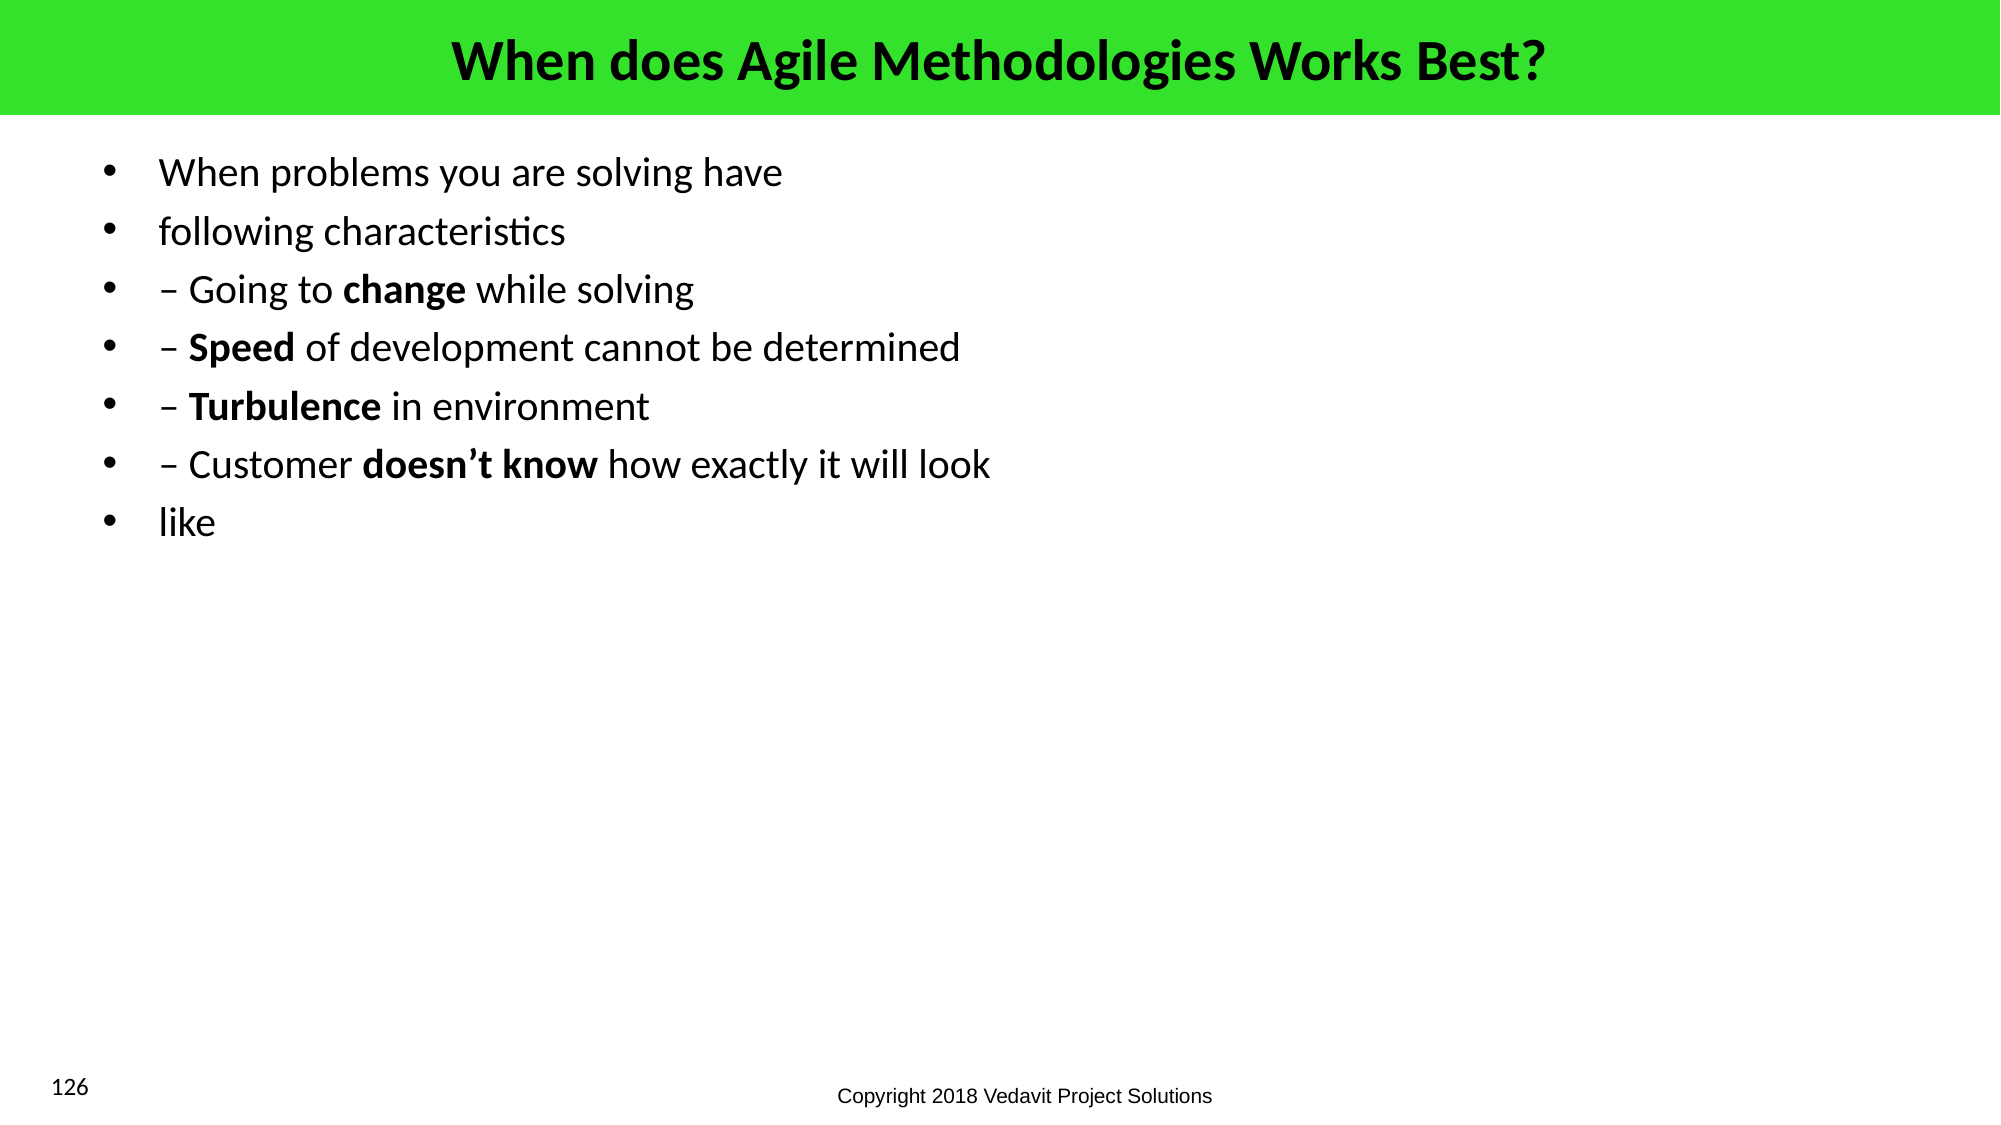

# When does Agile Methodologies Works Best?
When problems you are solving have
following characteristics
– Going to change while solving
– Speed of development cannot be determined
– Turbulence in environment
– Customer doesn’t know how exactly it will look
like
126